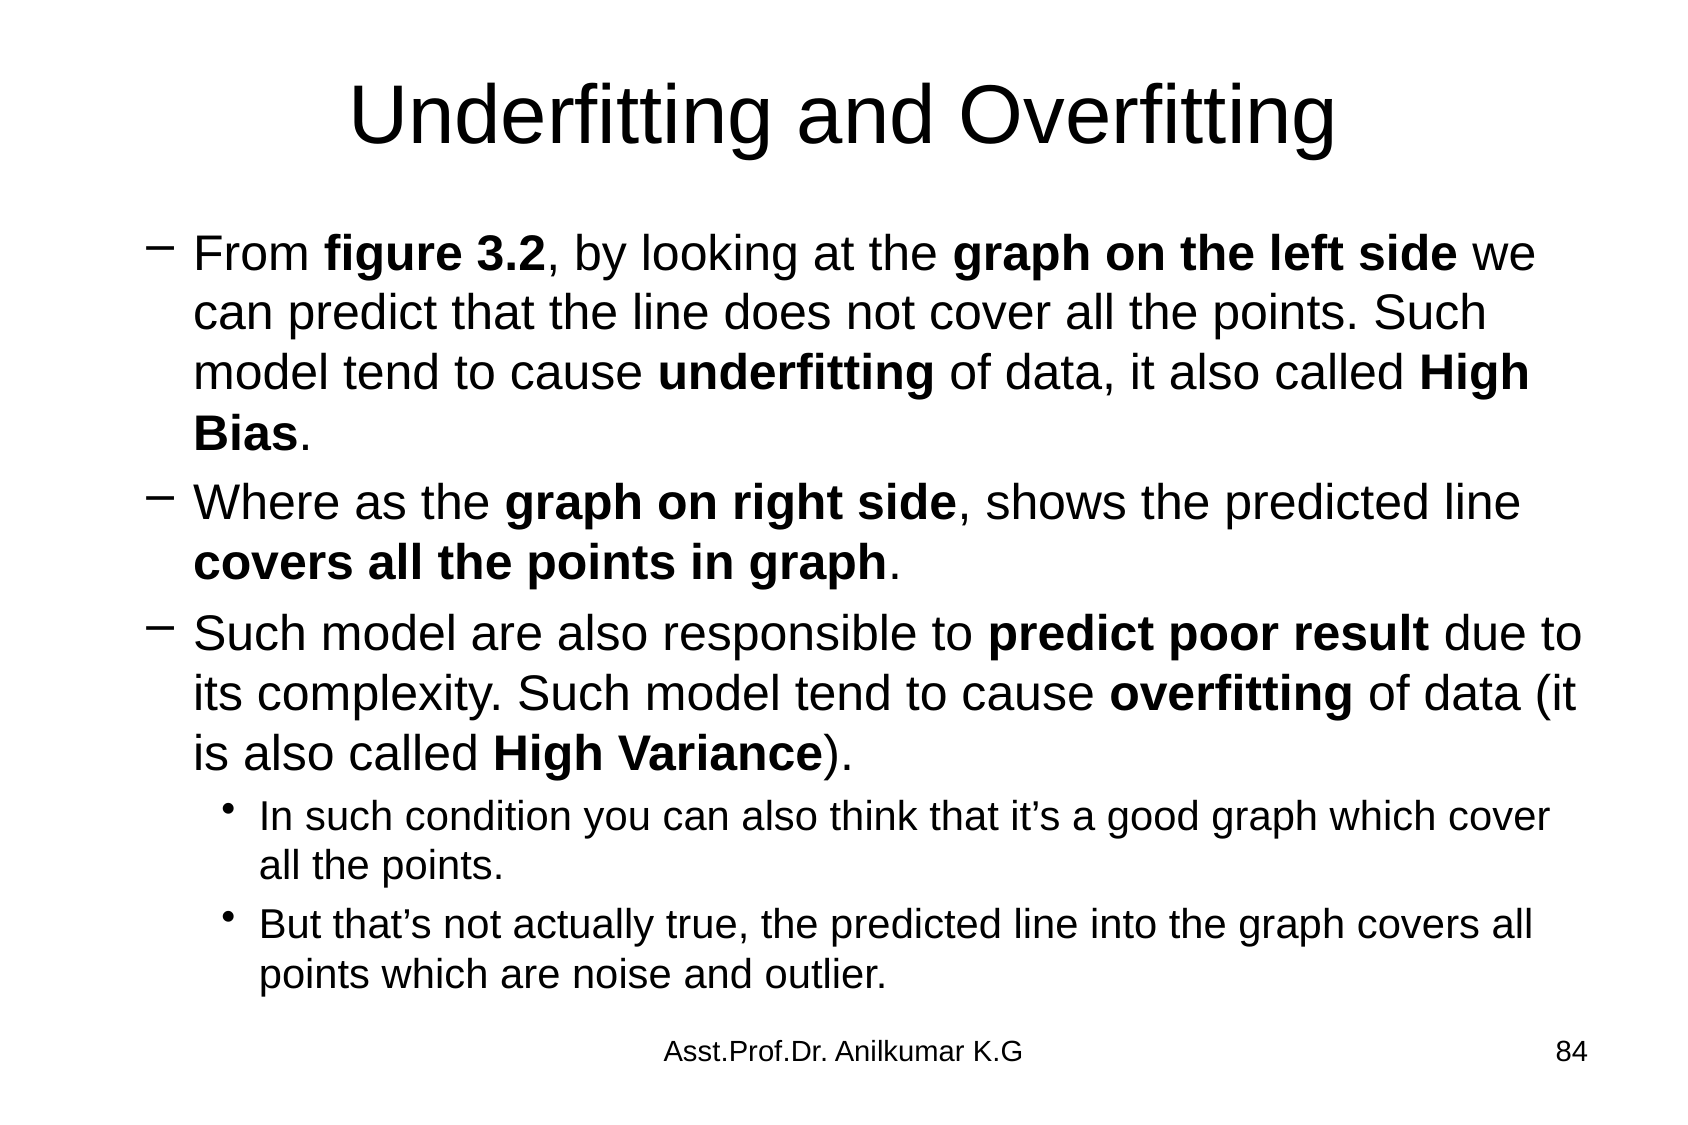

# Underfitting and Overfitting
From figure 3.2, by looking at the graph on the left side we can predict that the line does not cover all the points. Such model tend to cause underfitting of data, it also called High Bias.
Where as the graph on right side, shows the predicted line covers all the points in graph.
Such model are also responsible to predict poor result due to its complexity. Such model tend to cause overfitting of data (it is also called High Variance).
In such condition you can also think that it’s a good graph which cover all the points.
But that’s not actually true, the predicted line into the graph covers all points which are noise and outlier.

Asst.Prof.Dr. Anilkumar K.G
84